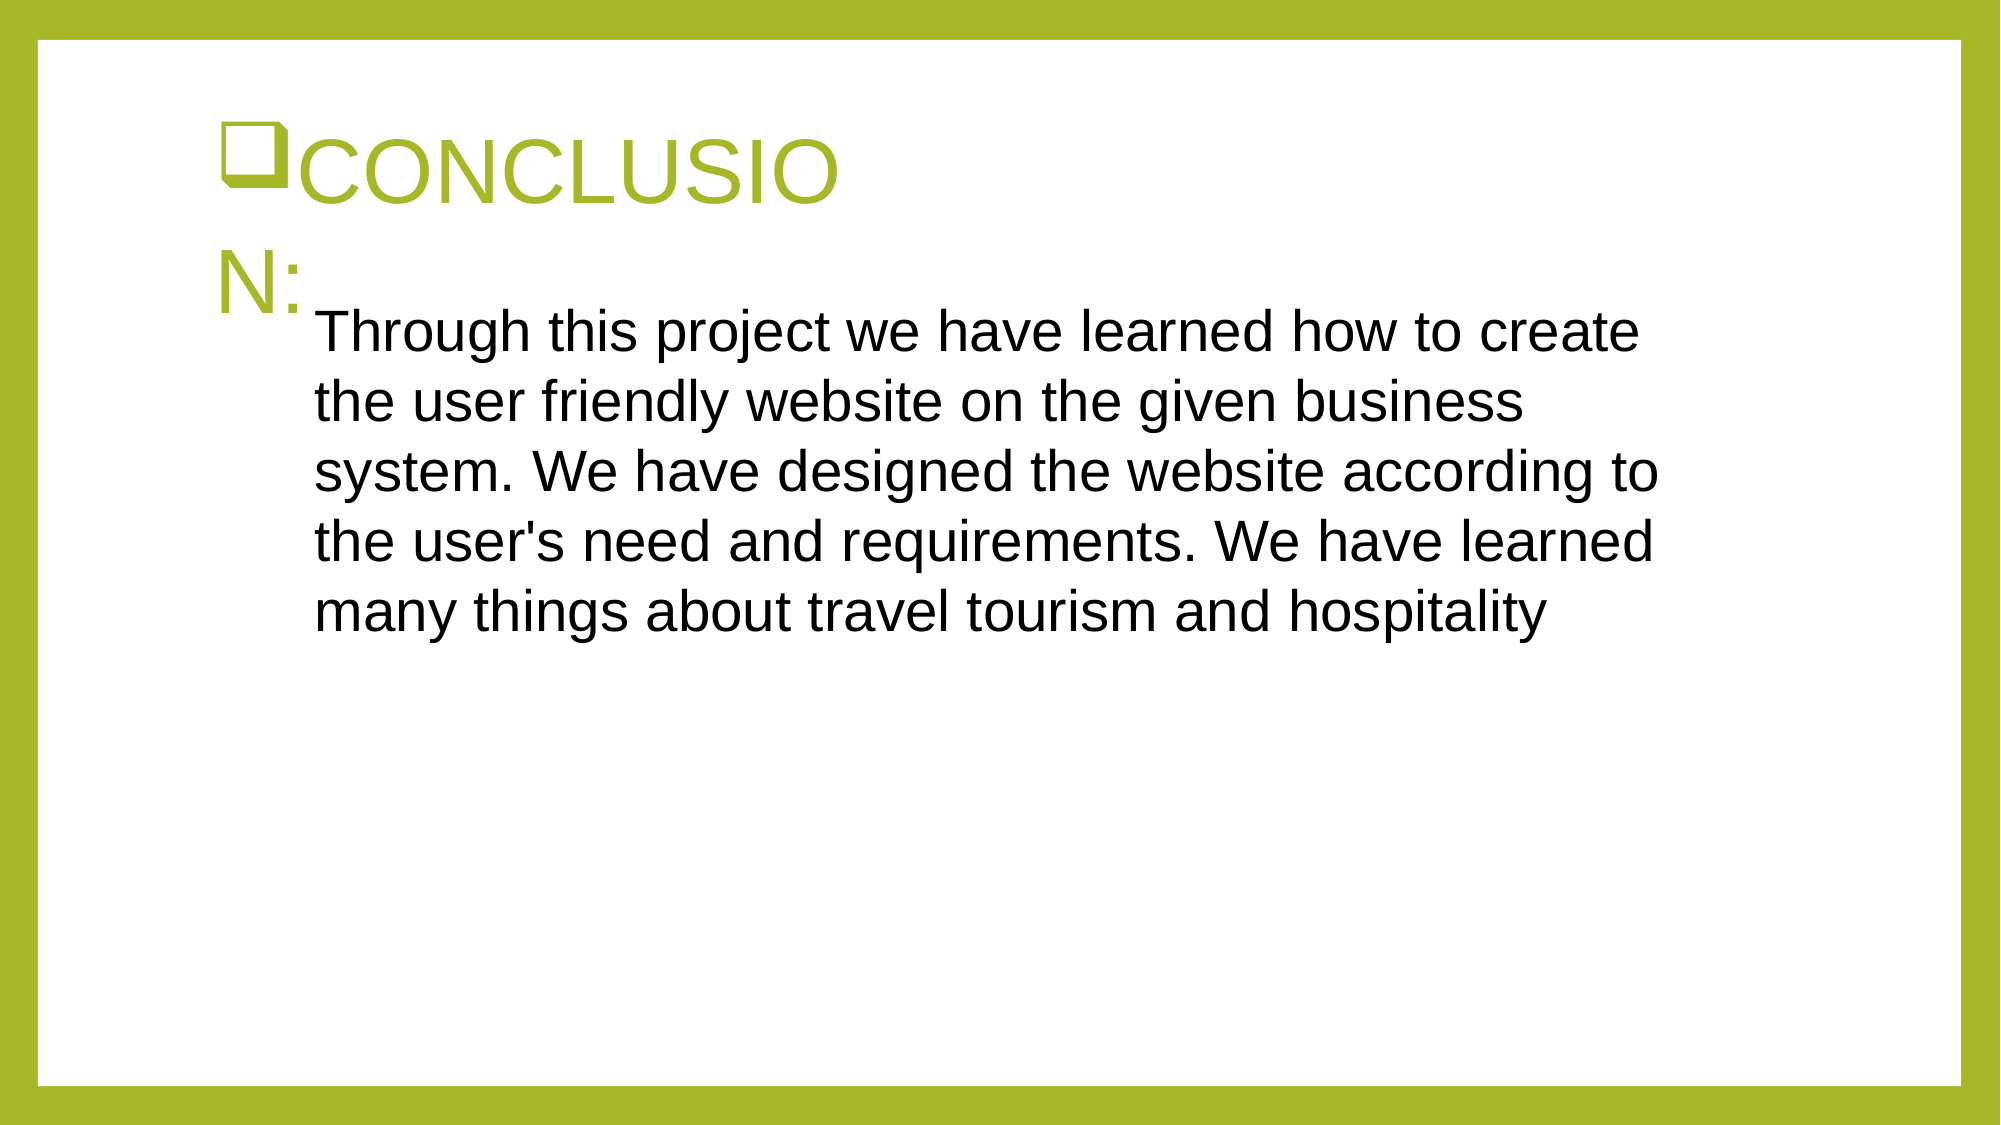

CONCLUSION:
Through this project we have learned how to create the user friendly website on the given business system. We have designed the website according to the user's need and requirements. We have learned many things about travel tourism and hospitality